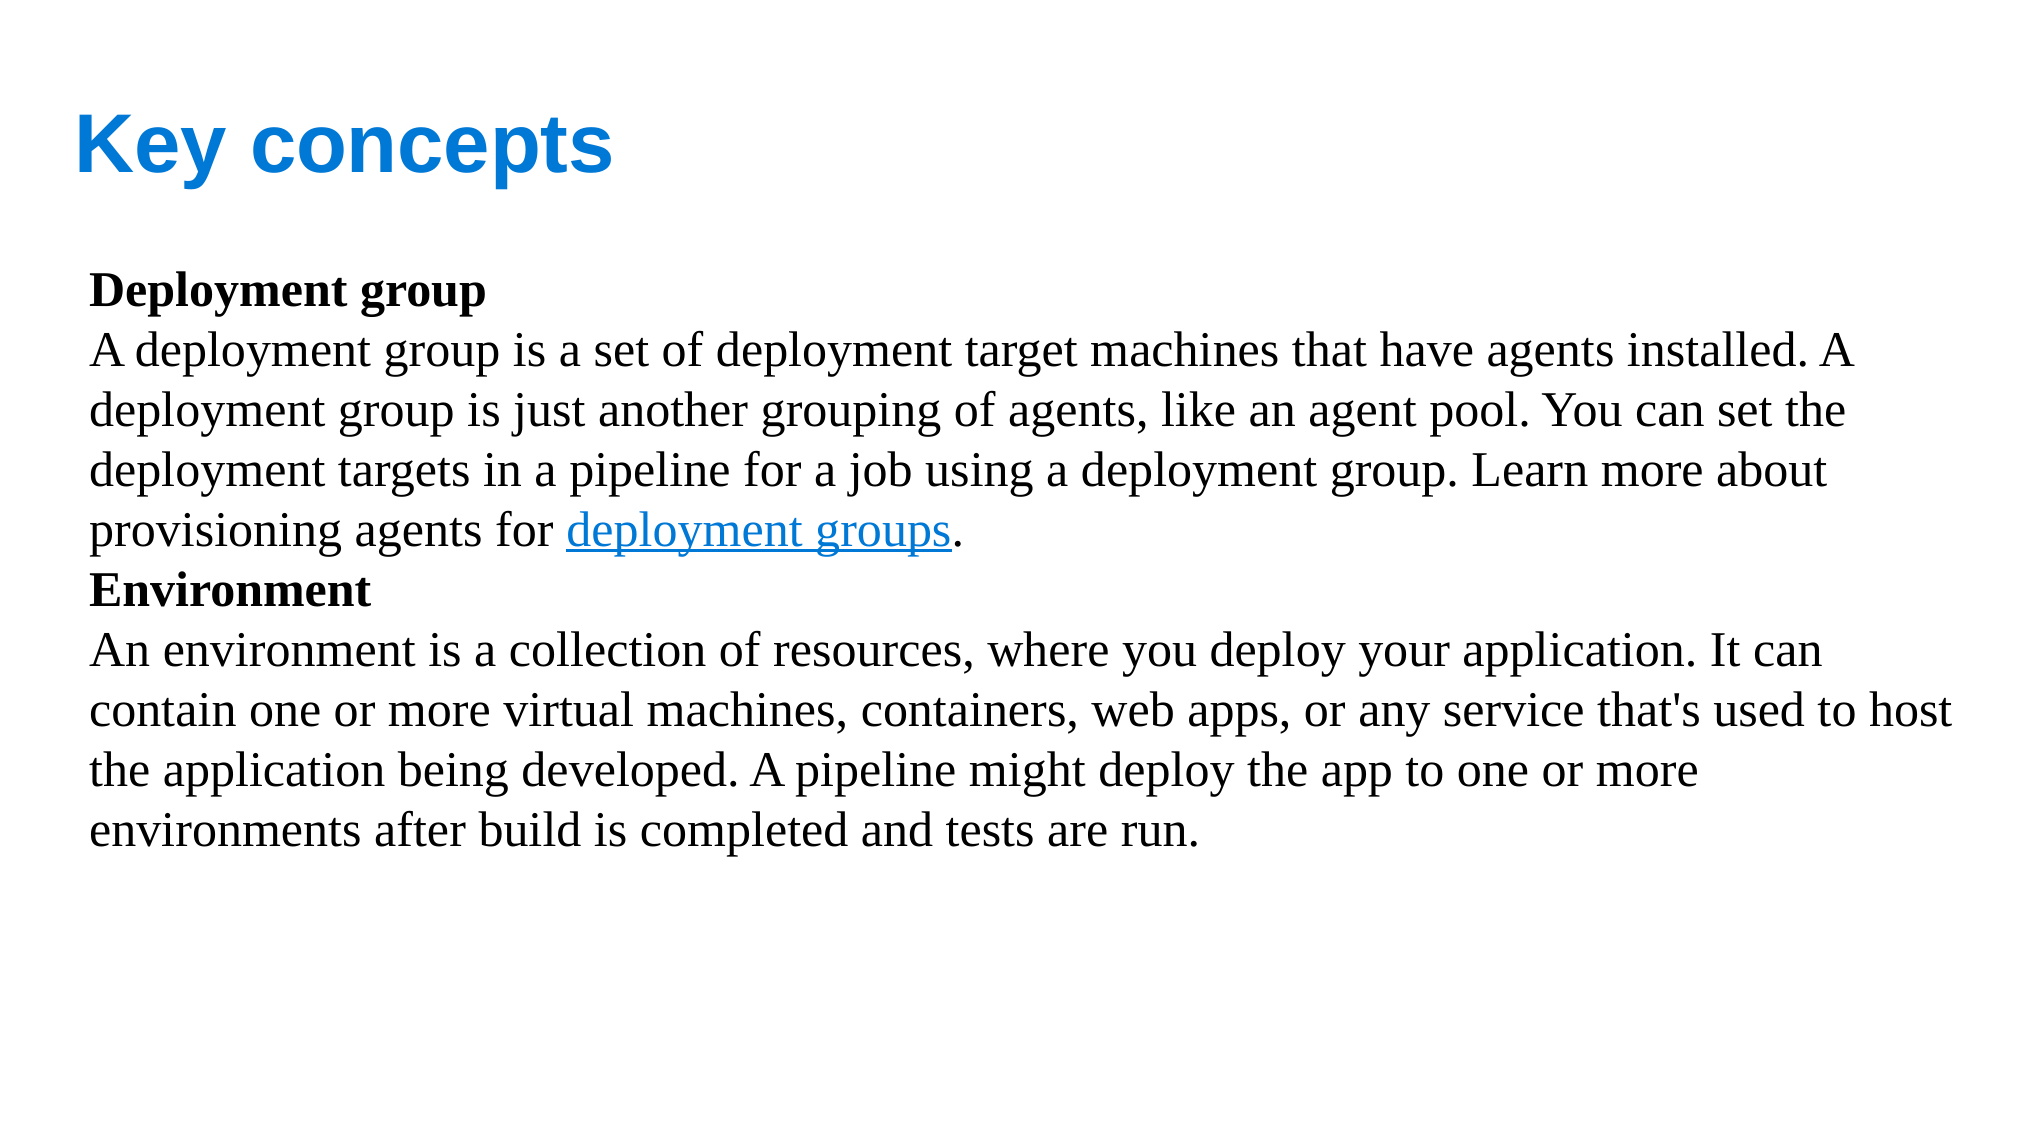

# Key concepts
Deployment group
A deployment group is a set of deployment target machines that have agents installed. A deployment group is just another grouping of agents, like an agent pool. You can set the deployment targets in a pipeline for a job using a deployment group. Learn more about provisioning agents for deployment groups.
Environment
An environment is a collection of resources, where you deploy your application. It can contain one or more virtual machines, containers, web apps, or any service that's used to host the application being developed. A pipeline might deploy the app to one or more environments after build is completed and tests are run.